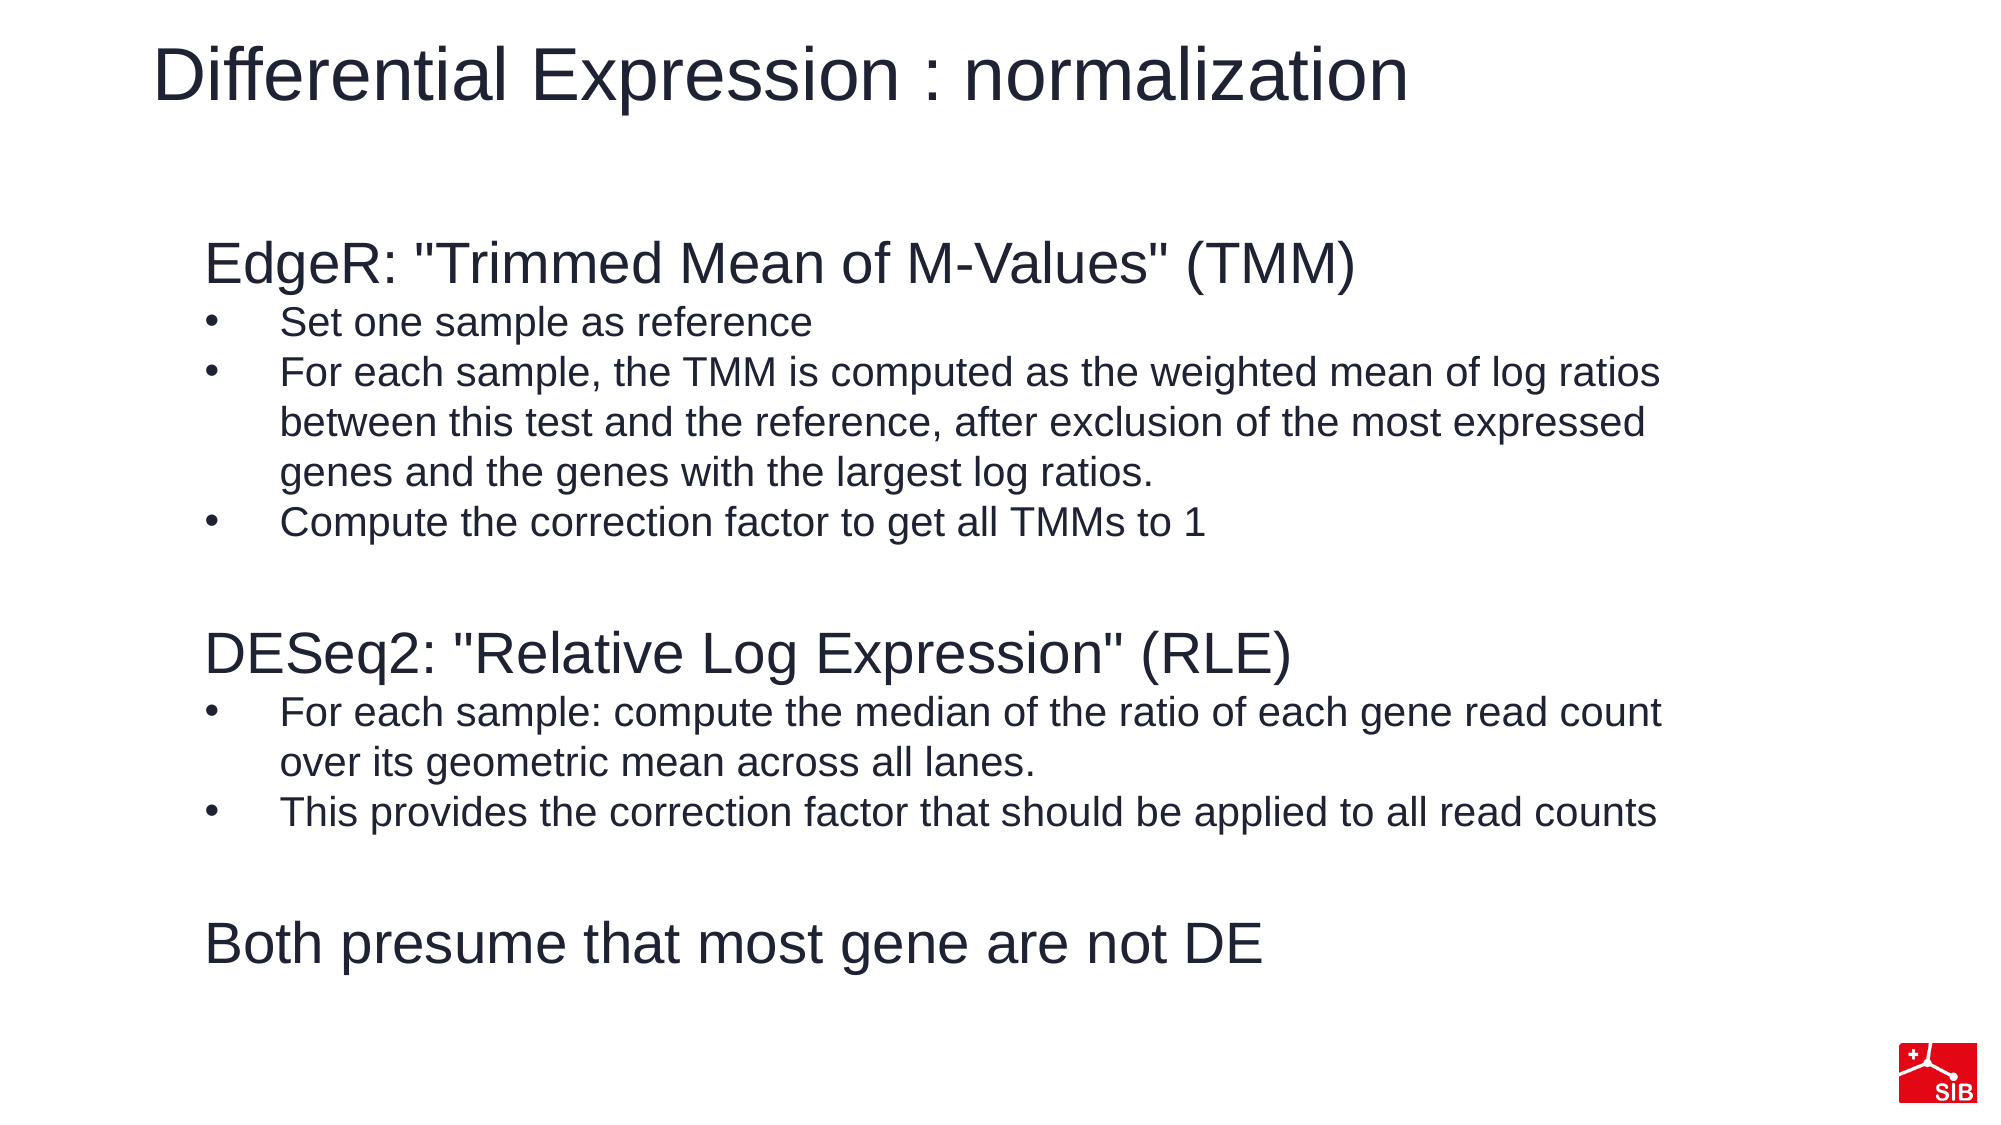

# Differential Expression : normalization
EdgeR: "Trimmed Mean of M-Values" (TMM)
Set one sample as reference
For each sample, the TMM is computed as the weighted mean of log ratios between this test and the reference, after exclusion of the most expressed genes and the genes with the largest log ratios.
Compute the correction factor to get all TMMs to 1

DESeq2: "Relative Log Expression" (RLE)
For each sample: compute the median of the ratio of each gene read count over its geometric mean across all lanes.
This provides the correction factor that should be applied to all read counts

Both presume that most gene are not DE